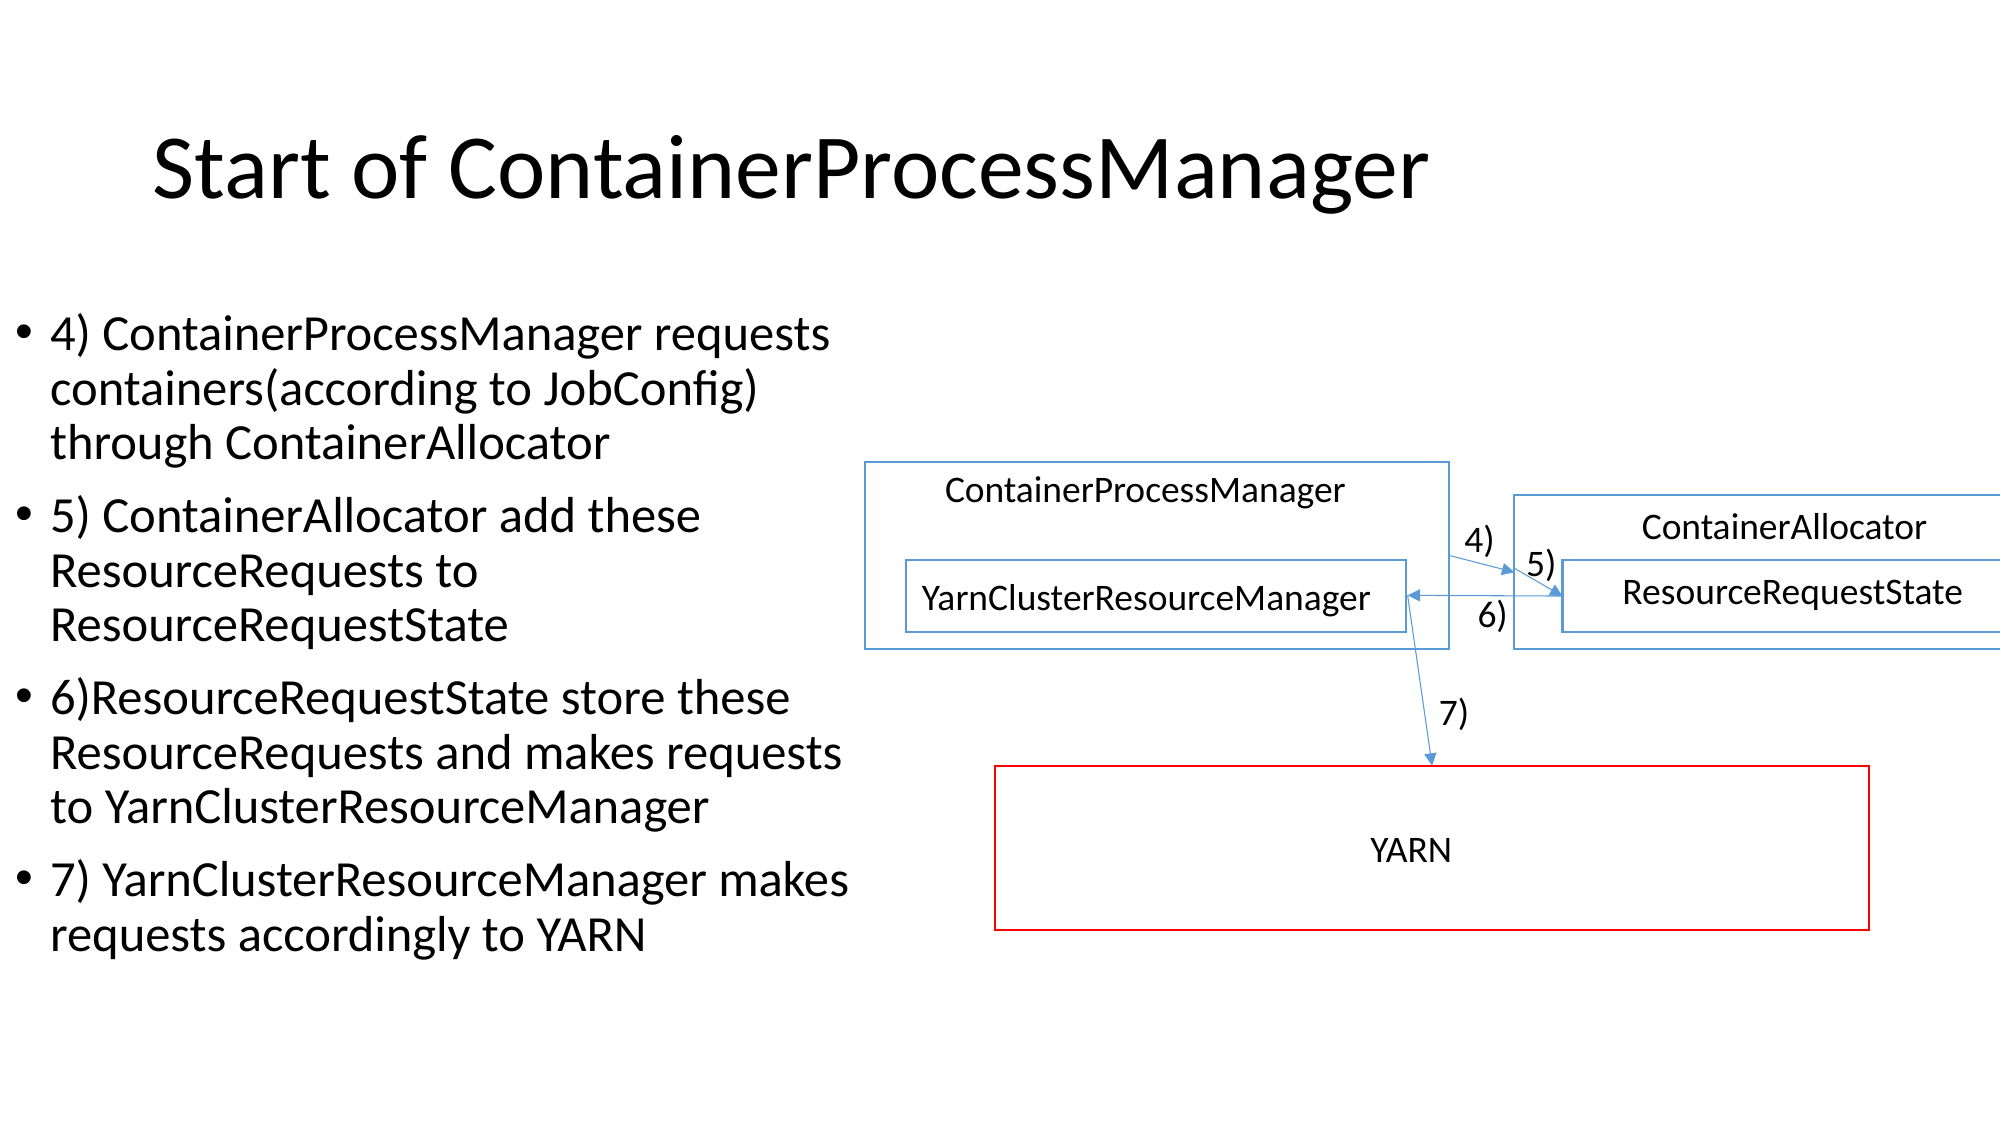

# Start of ContainerProcessManager
4) ContainerProcessManager requests containers(according to JobConfig) through ContainerAllocator
5) ContainerAllocator add these ResourceRequests to ResourceRequestState
6)ResourceRequestState store these ResourceRequests and makes requests to YarnClusterResourceManager
7) YarnClusterResourceManager makes requests accordingly to YARN
ContainerProcessManager

ContainerAllocator

4)
5)

ResourceRequestState

YarnClusterResourceManager
6)
7)

YARN